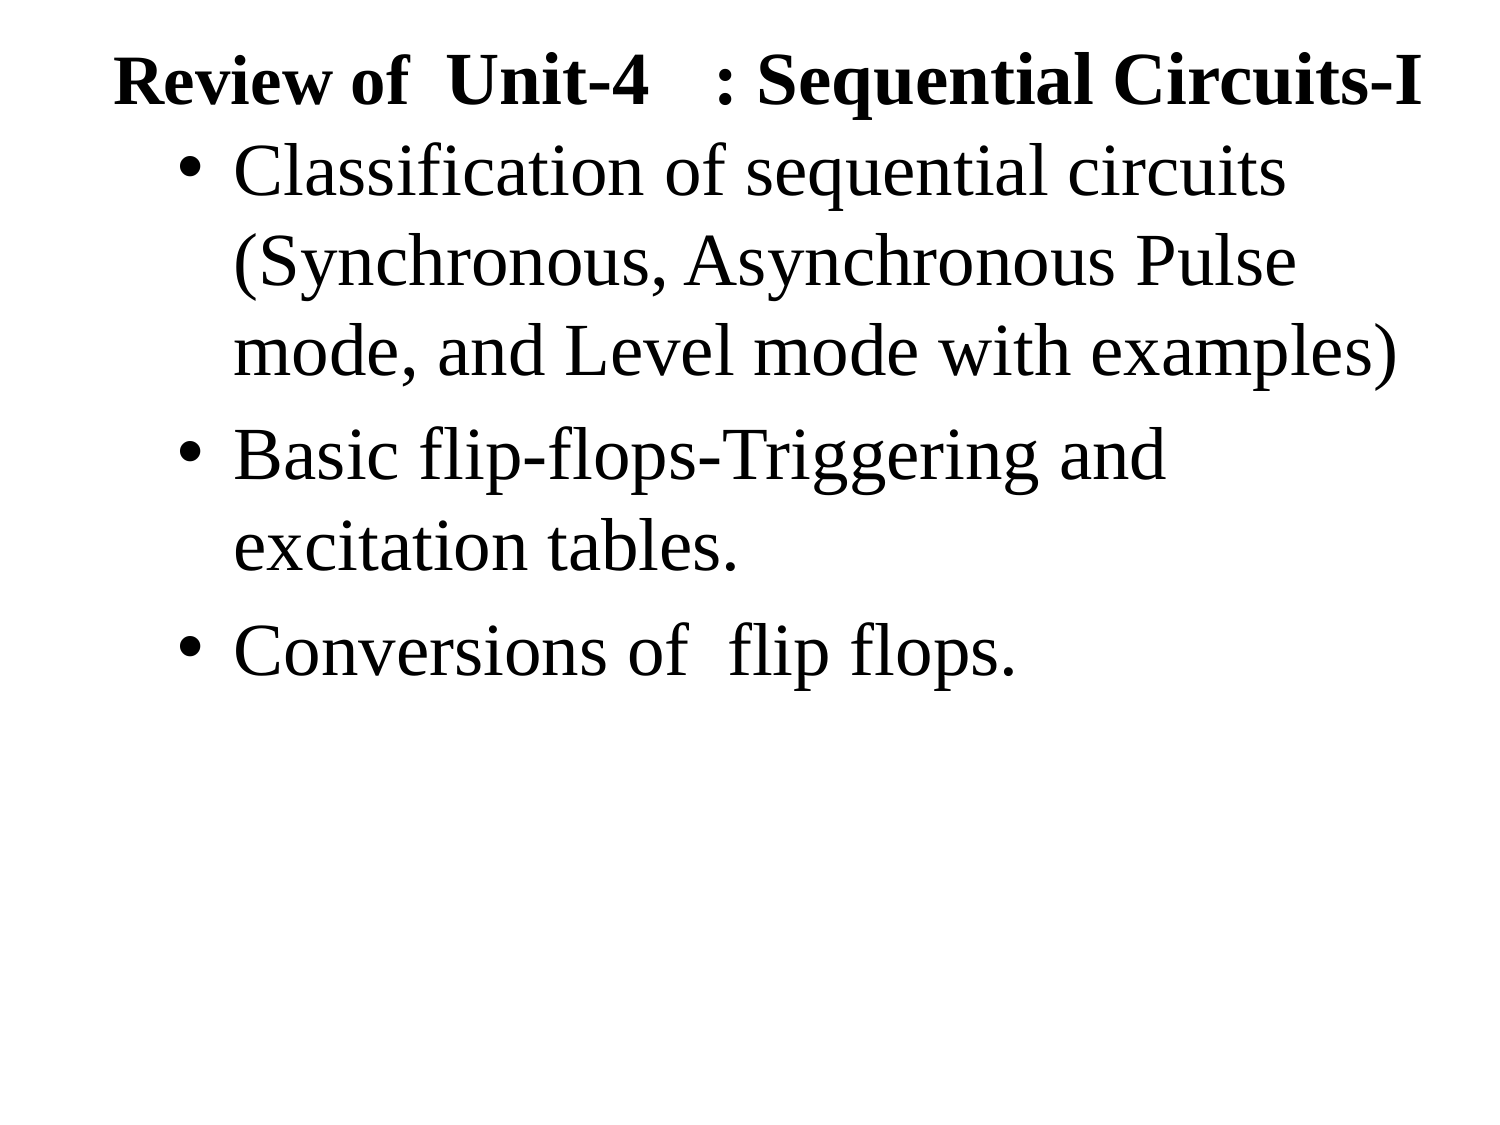

# Review of  Unit-4	: Sequential Circuits-I
Classification of sequential circuits (Synchronous, Asynchronous Pulse mode, and Level mode with examples)
Basic flip-flops-Triggering and excitation tables.
Conversions of  flip flops.